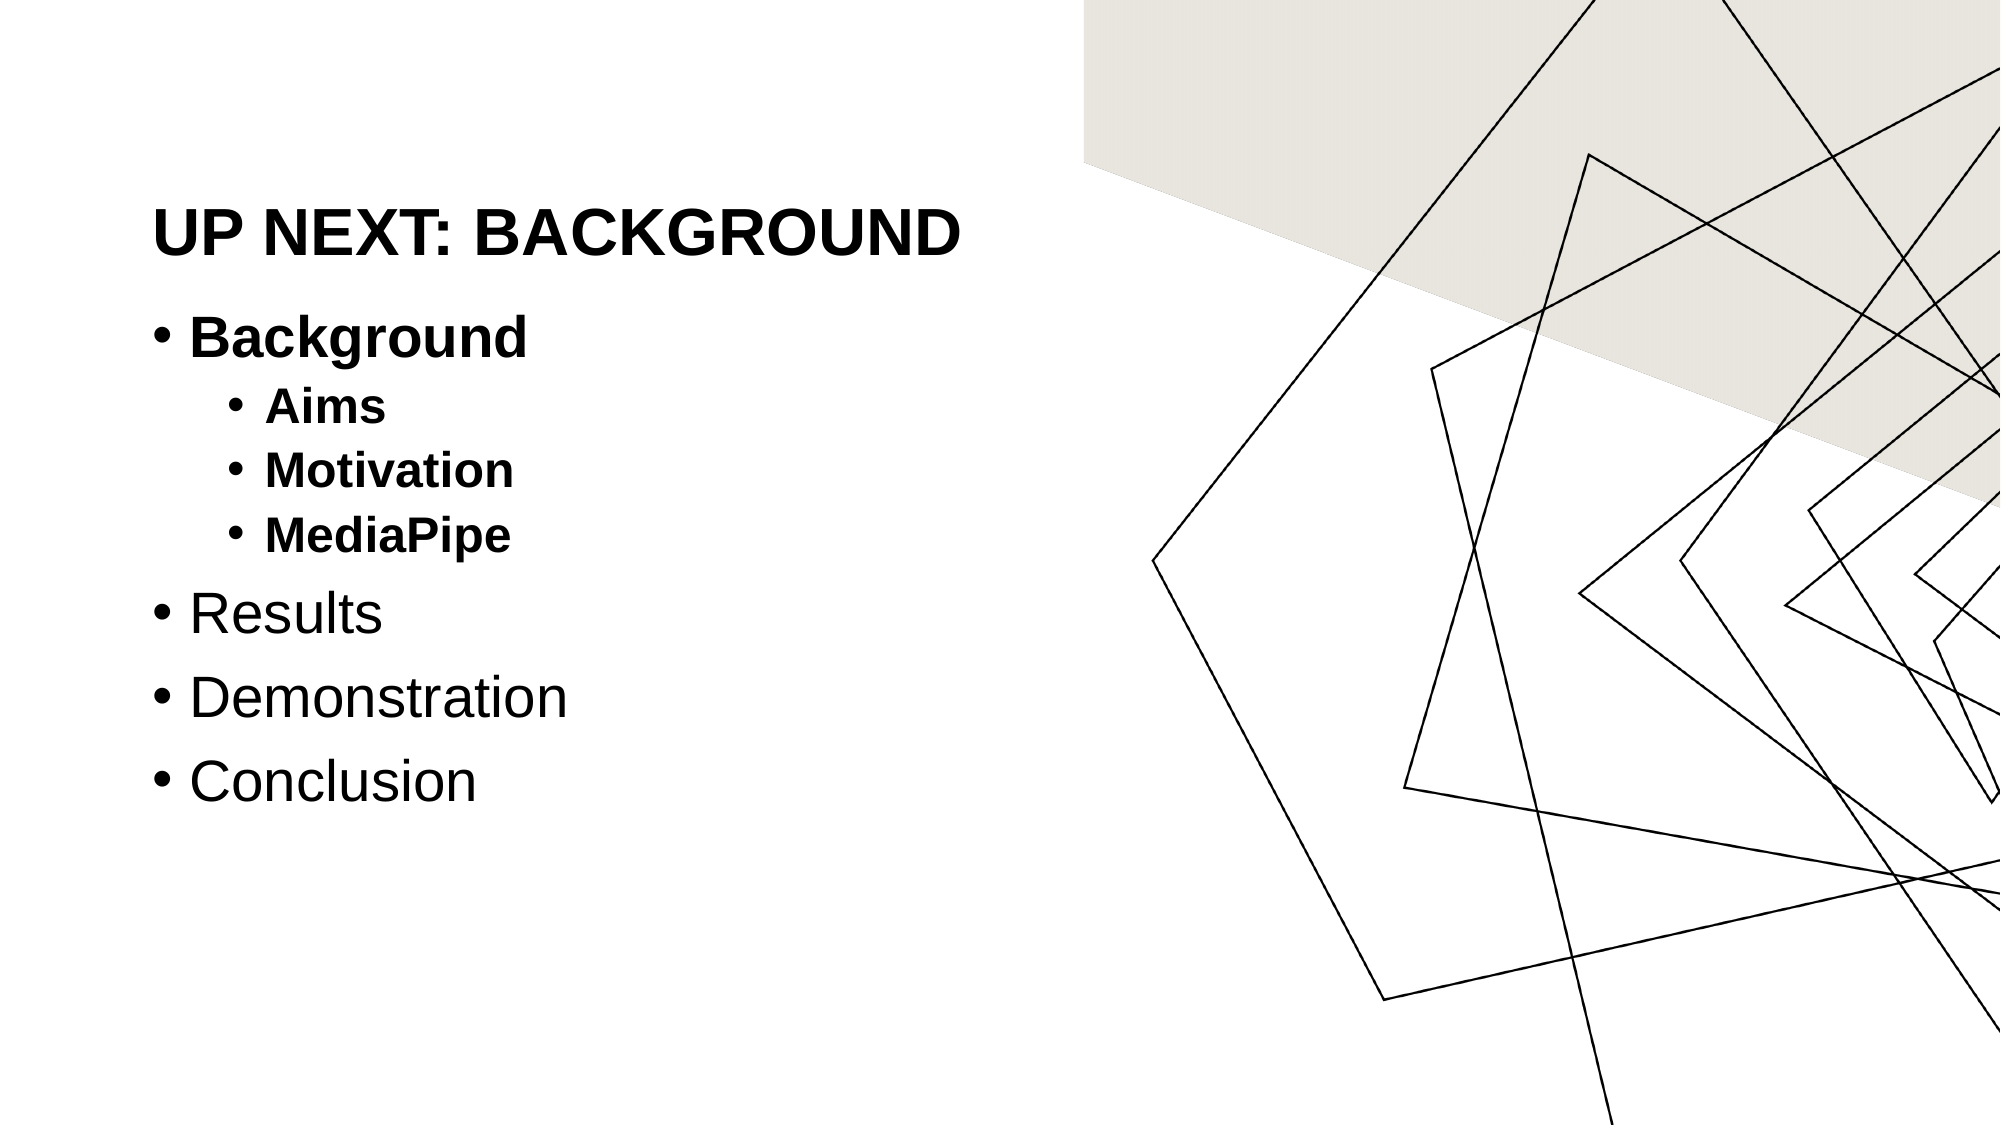

Up Next: Background
Background
Aims
Motivation
MediaPipe
Results
Demonstration
Conclusion